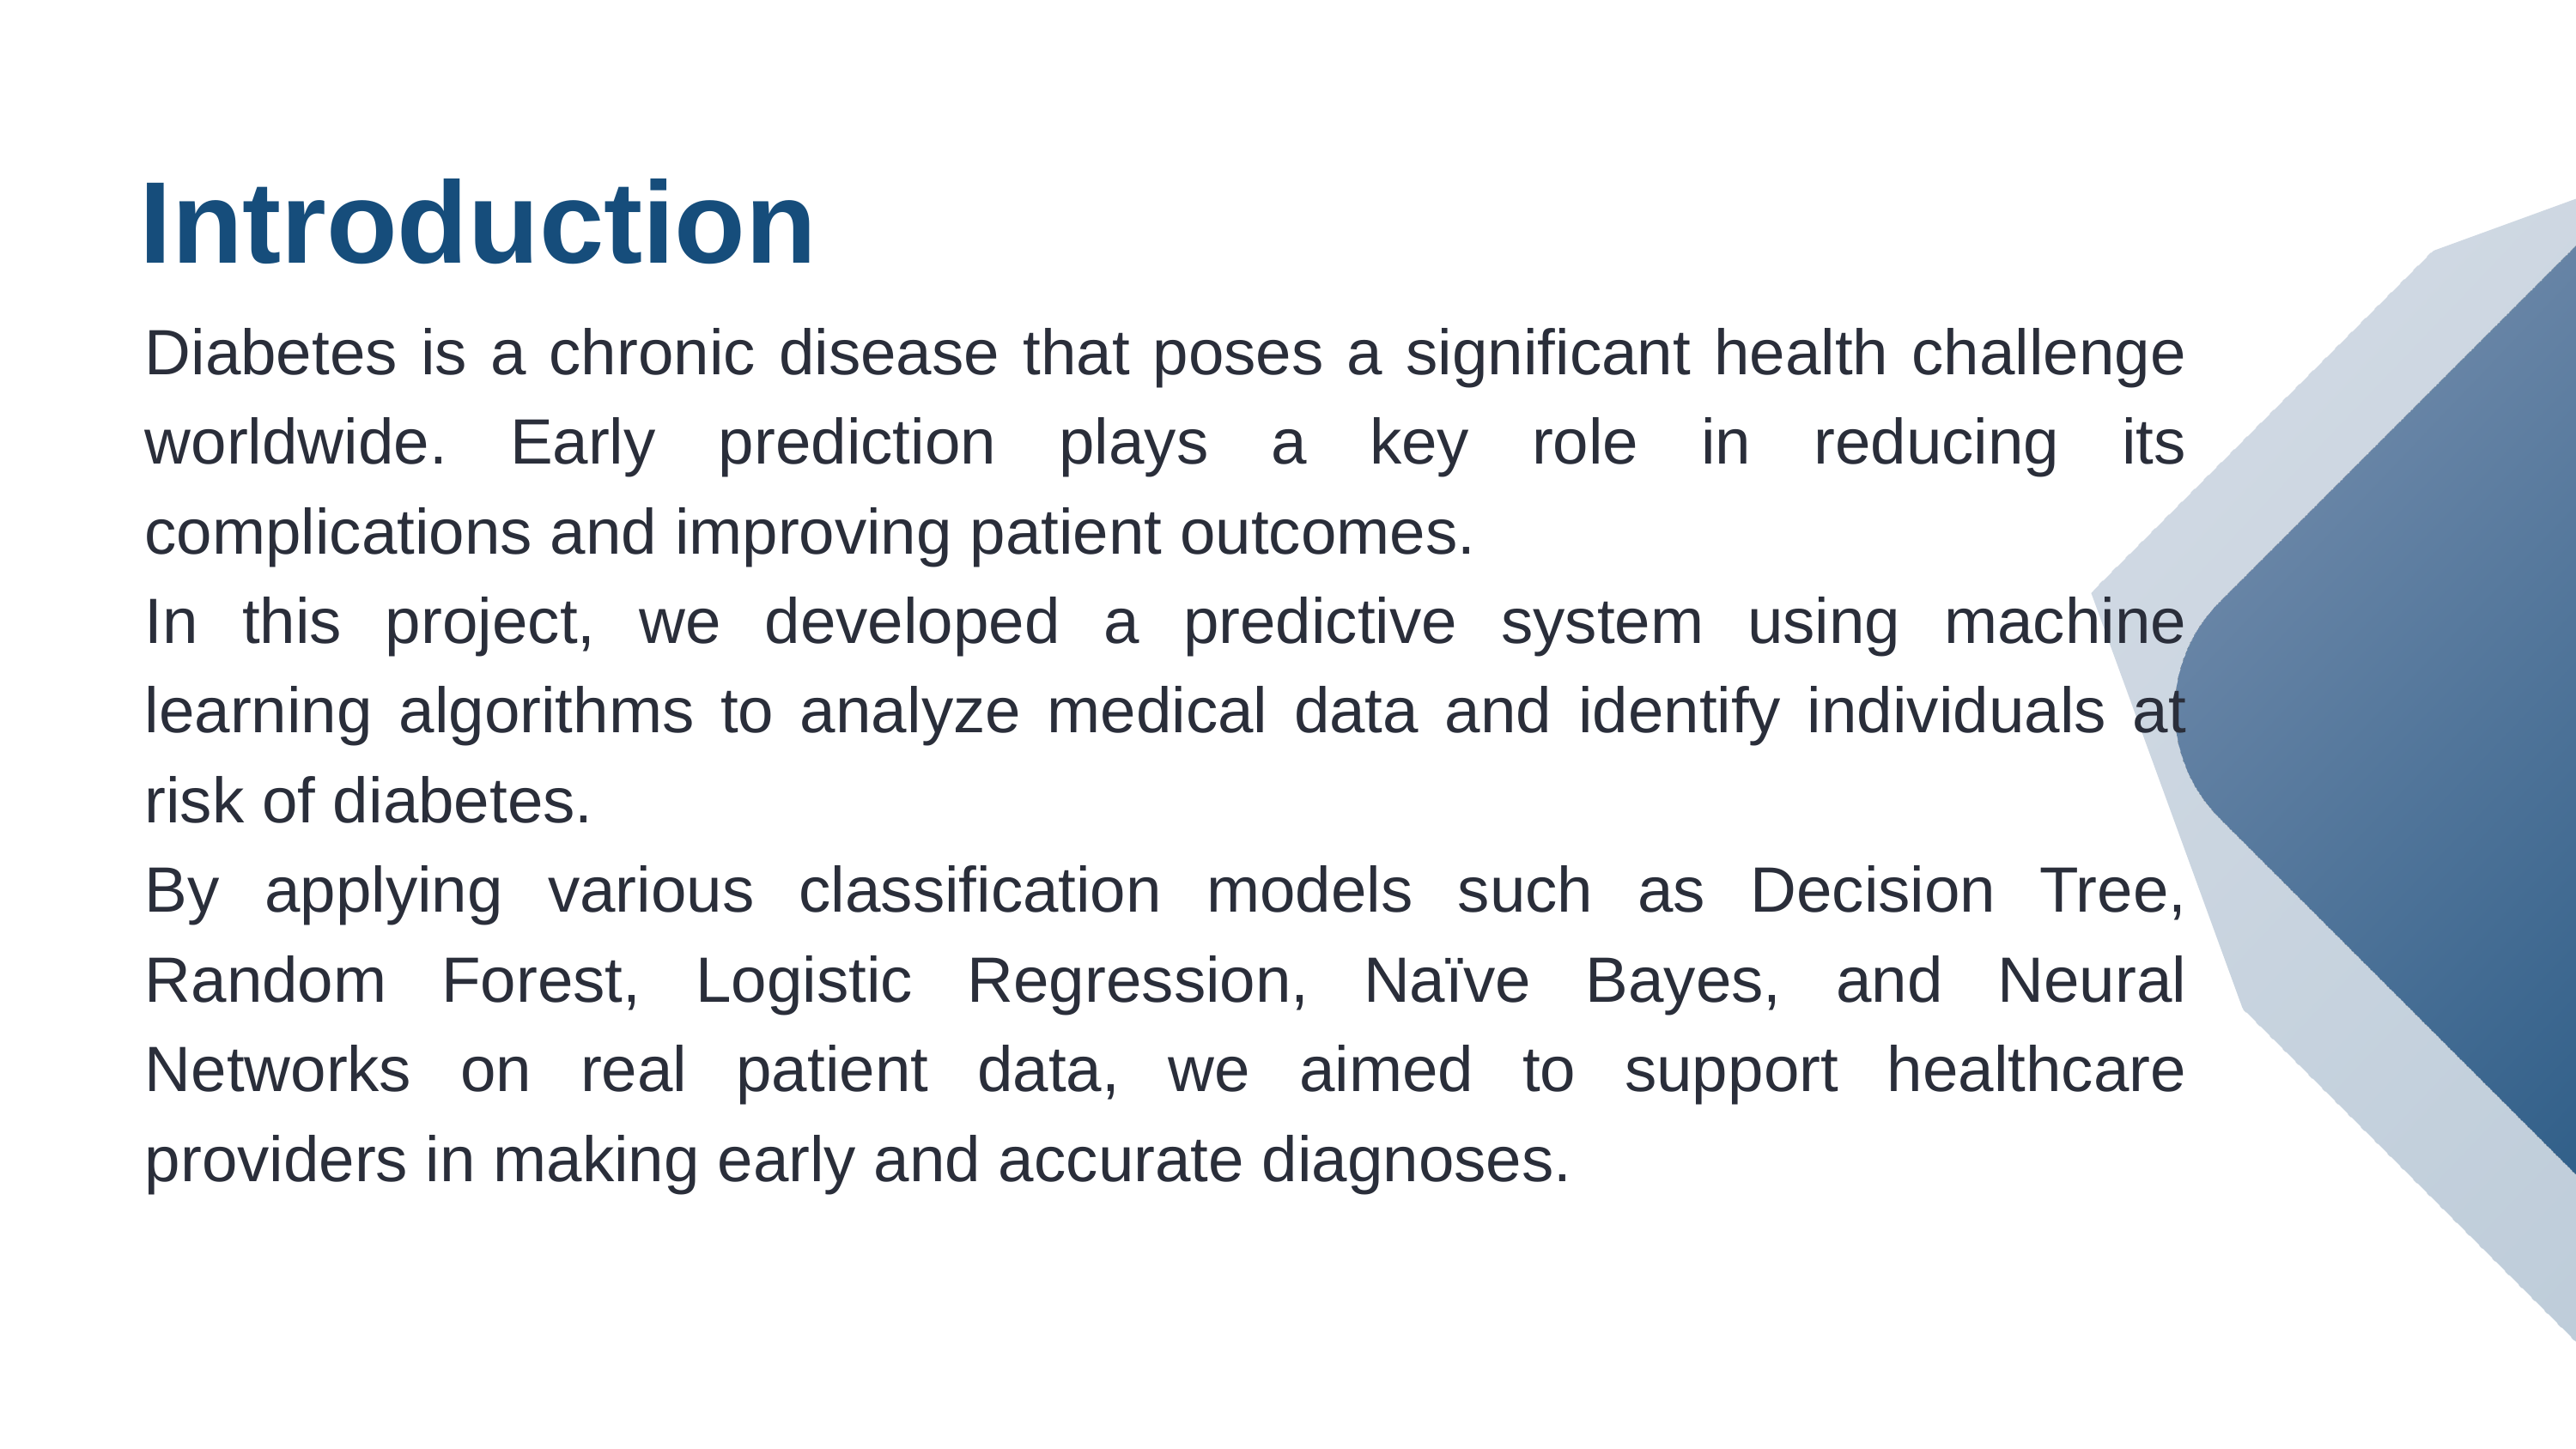

Introduction
Diabetes is a chronic disease that poses a significant health challenge worldwide. Early prediction plays a key role in reducing its complications and improving patient outcomes.
In this project, we developed a predictive system using machine learning algorithms to analyze medical data and identify individuals at risk of diabetes.
By applying various classification models such as Decision Tree, Random Forest, Logistic Regression, Naïve Bayes, and Neural Networks on real patient data, we aimed to support healthcare providers in making early and accurate diagnoses.